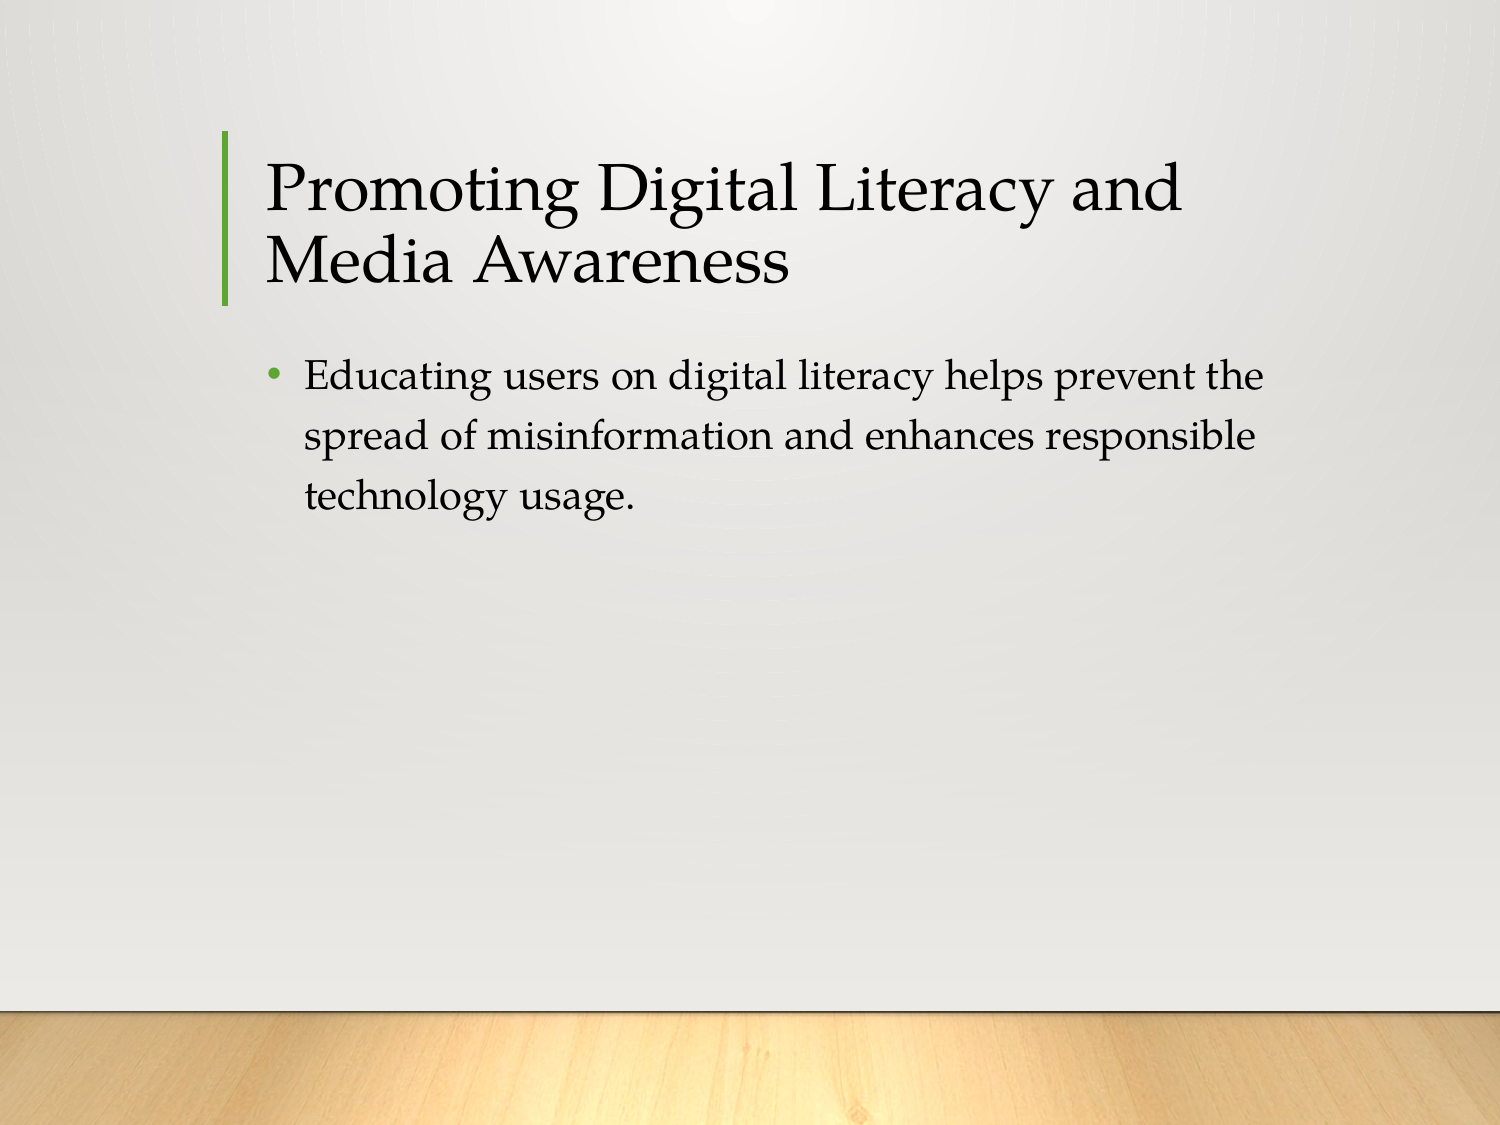

# Promoting Digital Literacy and Media Awareness
Educating users on digital literacy helps prevent the spread of misinformation and enhances responsible technology usage.